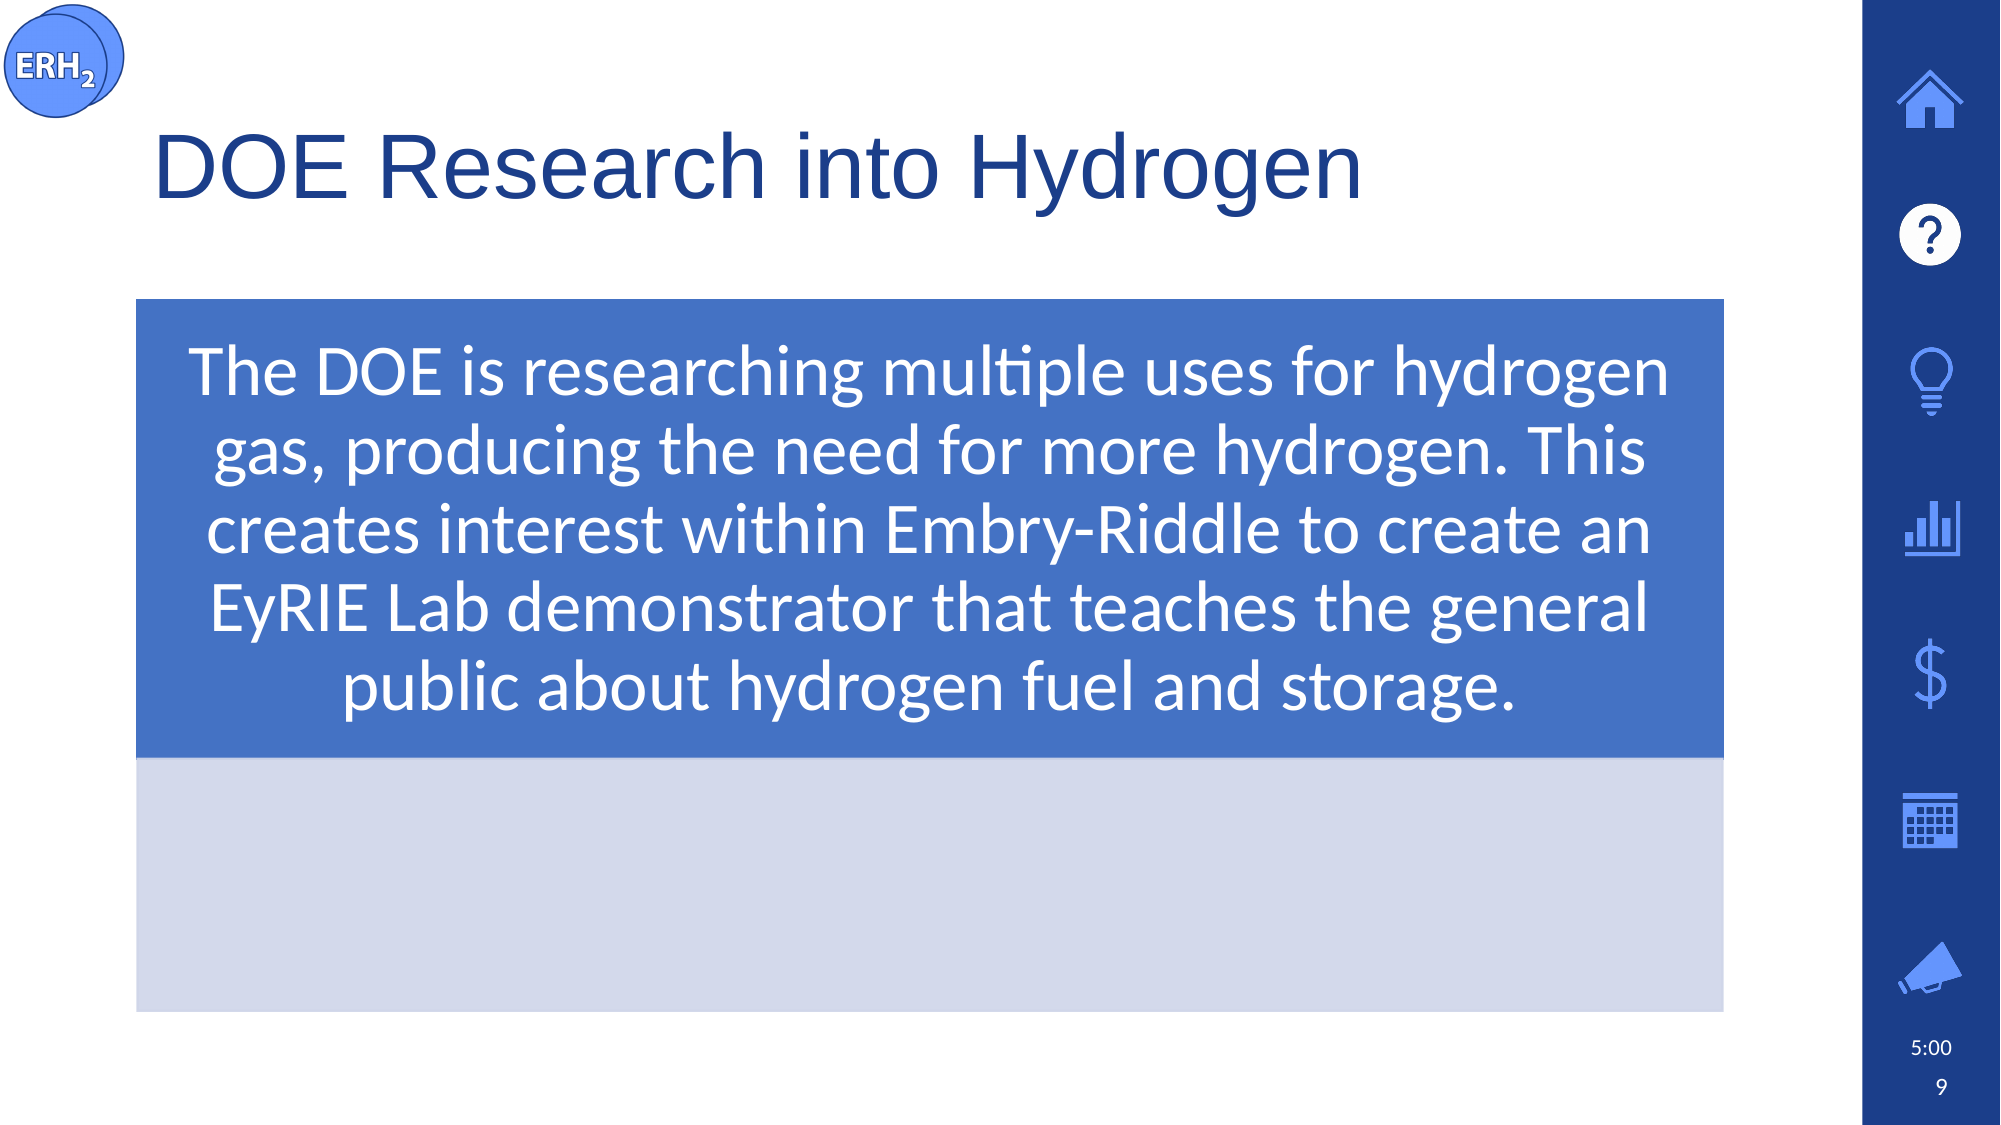

# DOE Research into Hydrogen
The DOE is researching multiple uses for hydrogen gas, producing the need for more hydrogen. This creates interest within Embry-Riddle to create an EyRIE Lab demonstrator that teaches the general public about hydrogen fuel and storage.
5:00